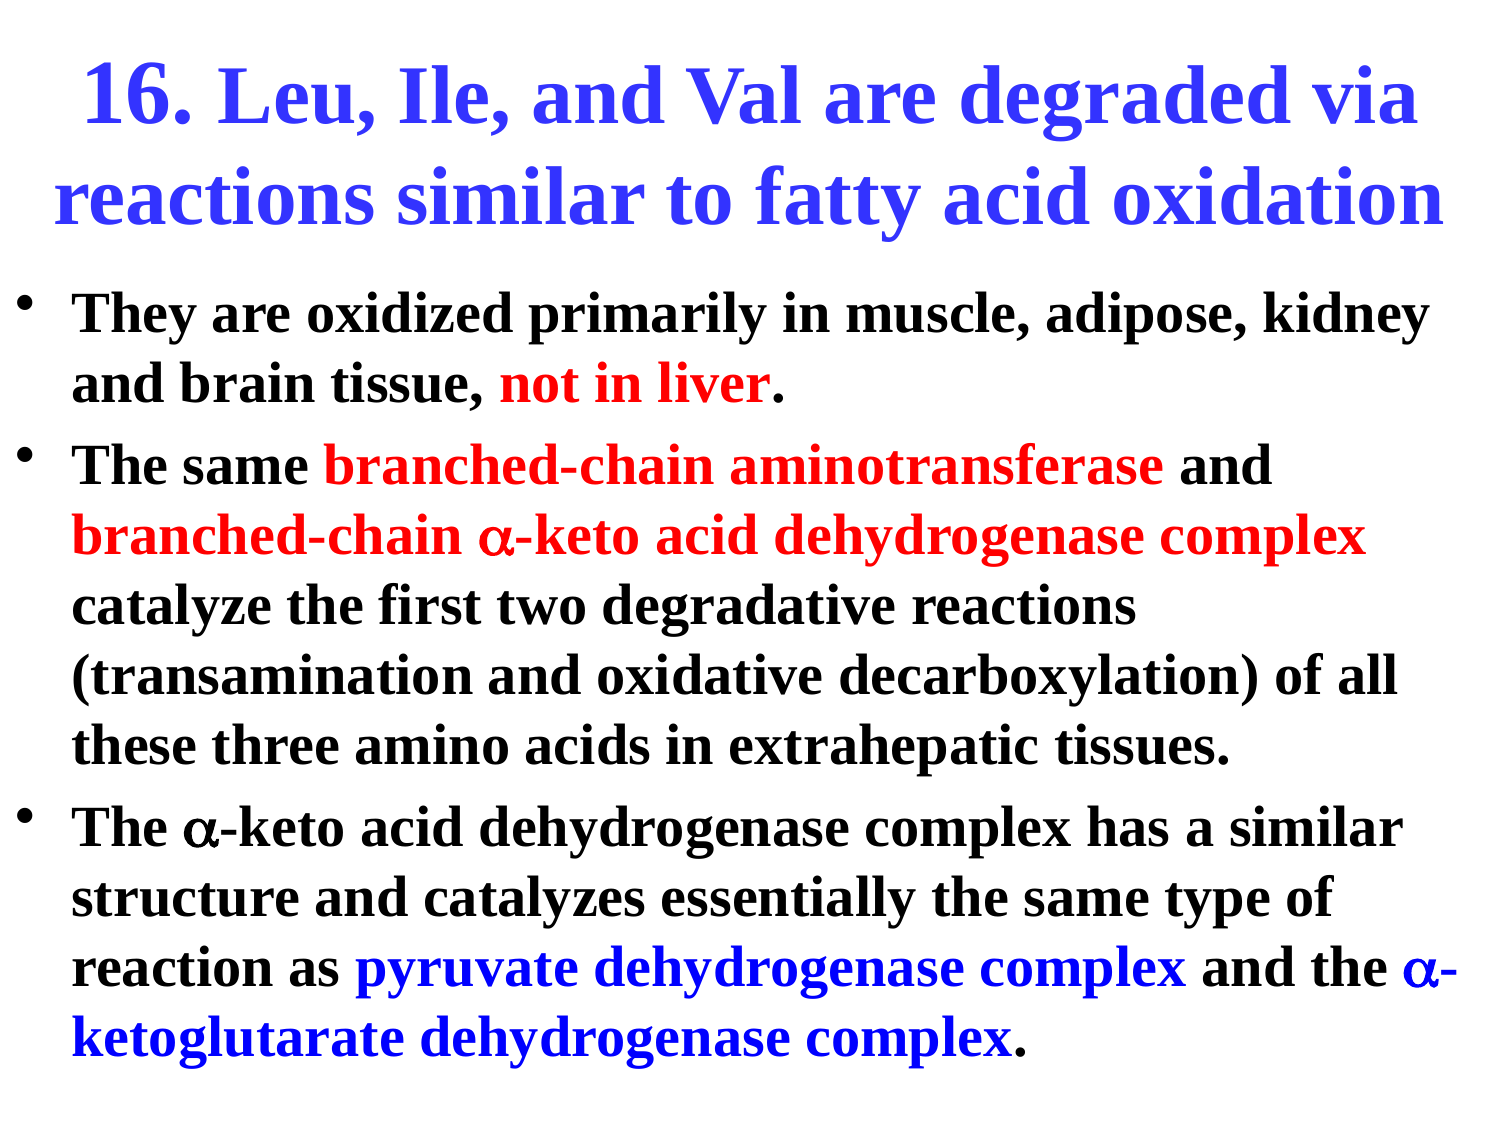

# 16. Leu, Ile, and Val are degraded via reactions similar to fatty acid oxidation
They are oxidized primarily in muscle, adipose, kidney and brain tissue, not in liver.
The same branched-chain aminotransferase and branched-chain α-keto acid dehydrogenase complex catalyze the first two degradative reactions (transamination and oxidative decarboxylation) of all these three amino acids in extrahepatic tissues.
The α-keto acid dehydrogenase complex has a similar structure and catalyzes essentially the same type of reaction as pyruvate dehydrogenase complex and the α-ketoglutarate dehydrogenase complex.